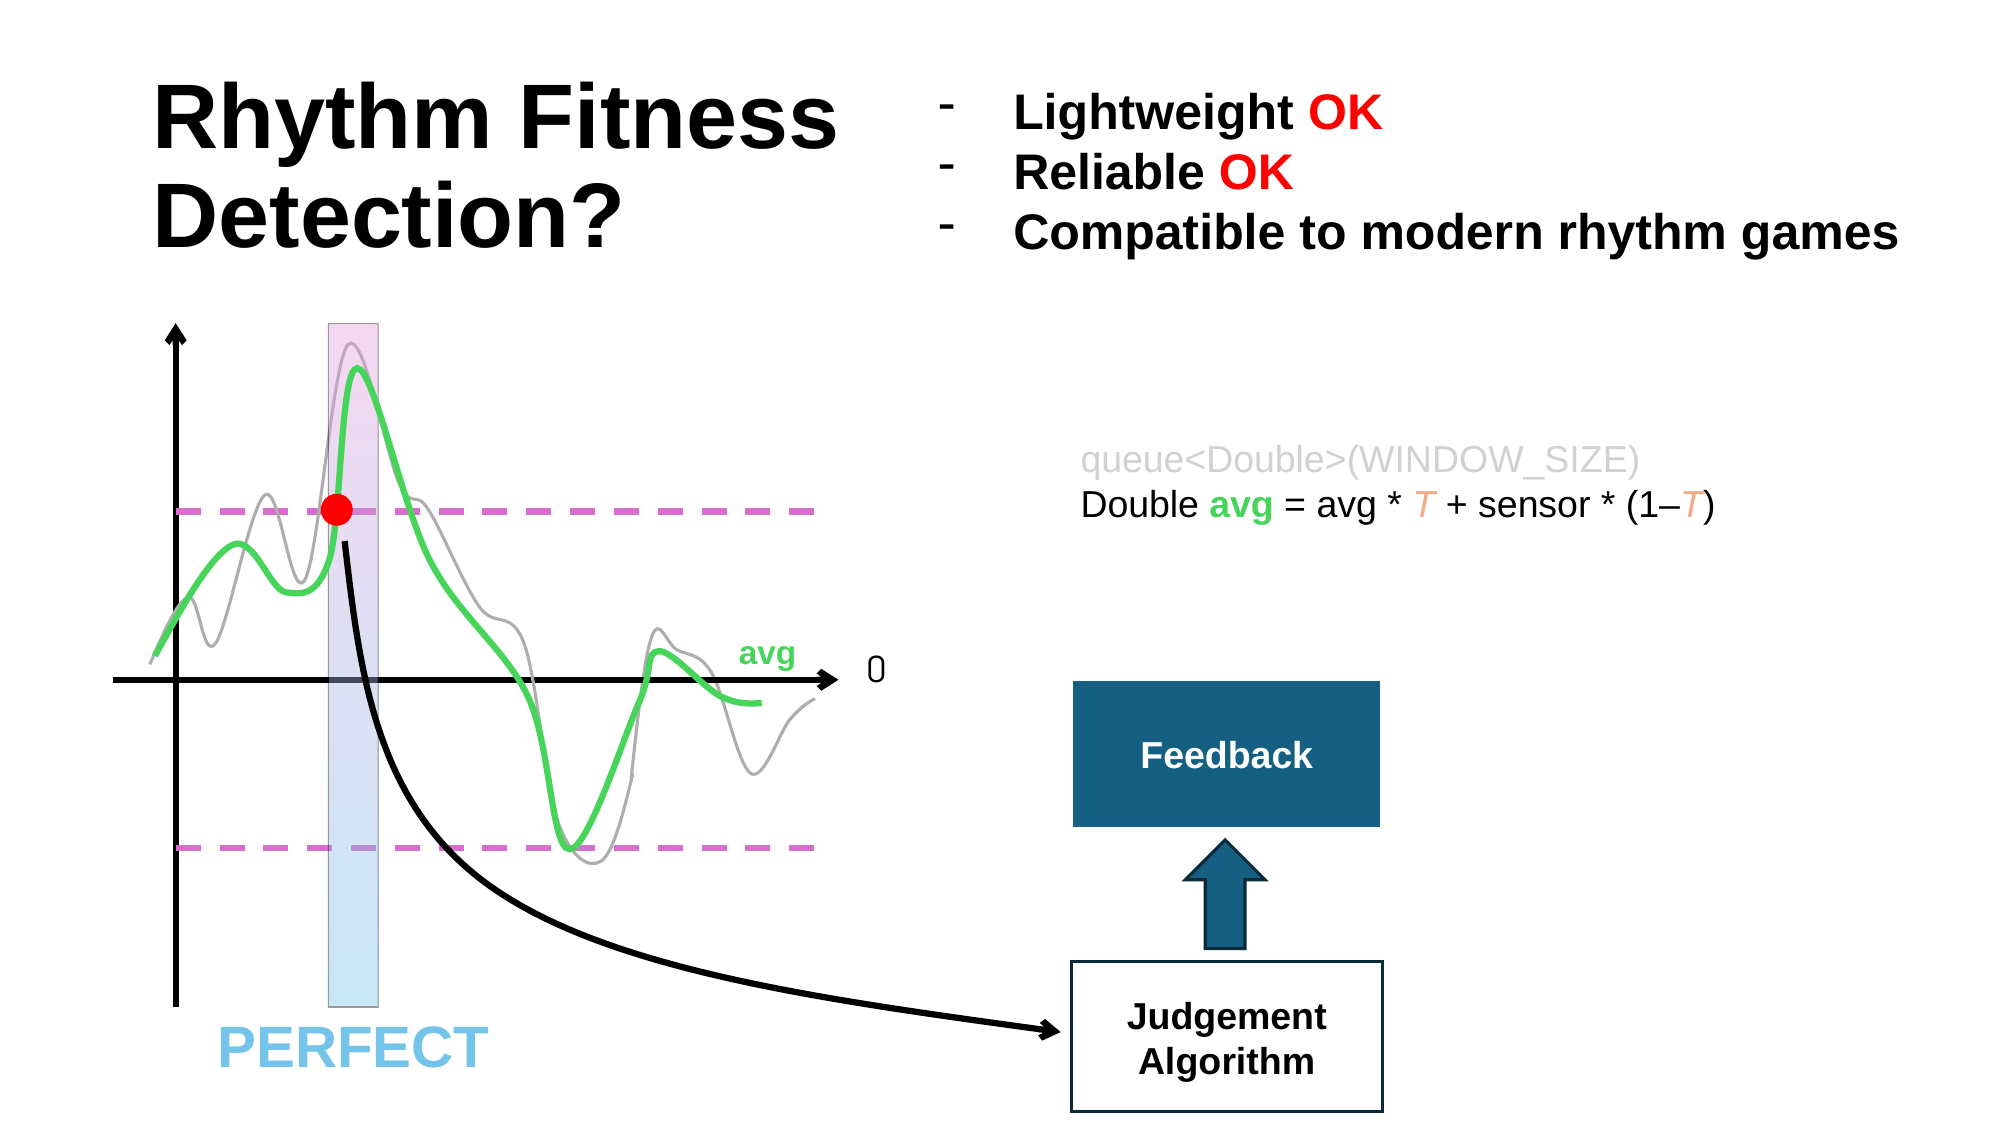

# Rhythm Fitness Detection?
Lightweight OK
Reliable OK
Compatible to modern rhythm games
0

PERFECT

queue<Double>(WINDOW_SIZE)
Double avg = avg * T + sensor * (1–T)

avg

Feedback

Judgement Algorithm